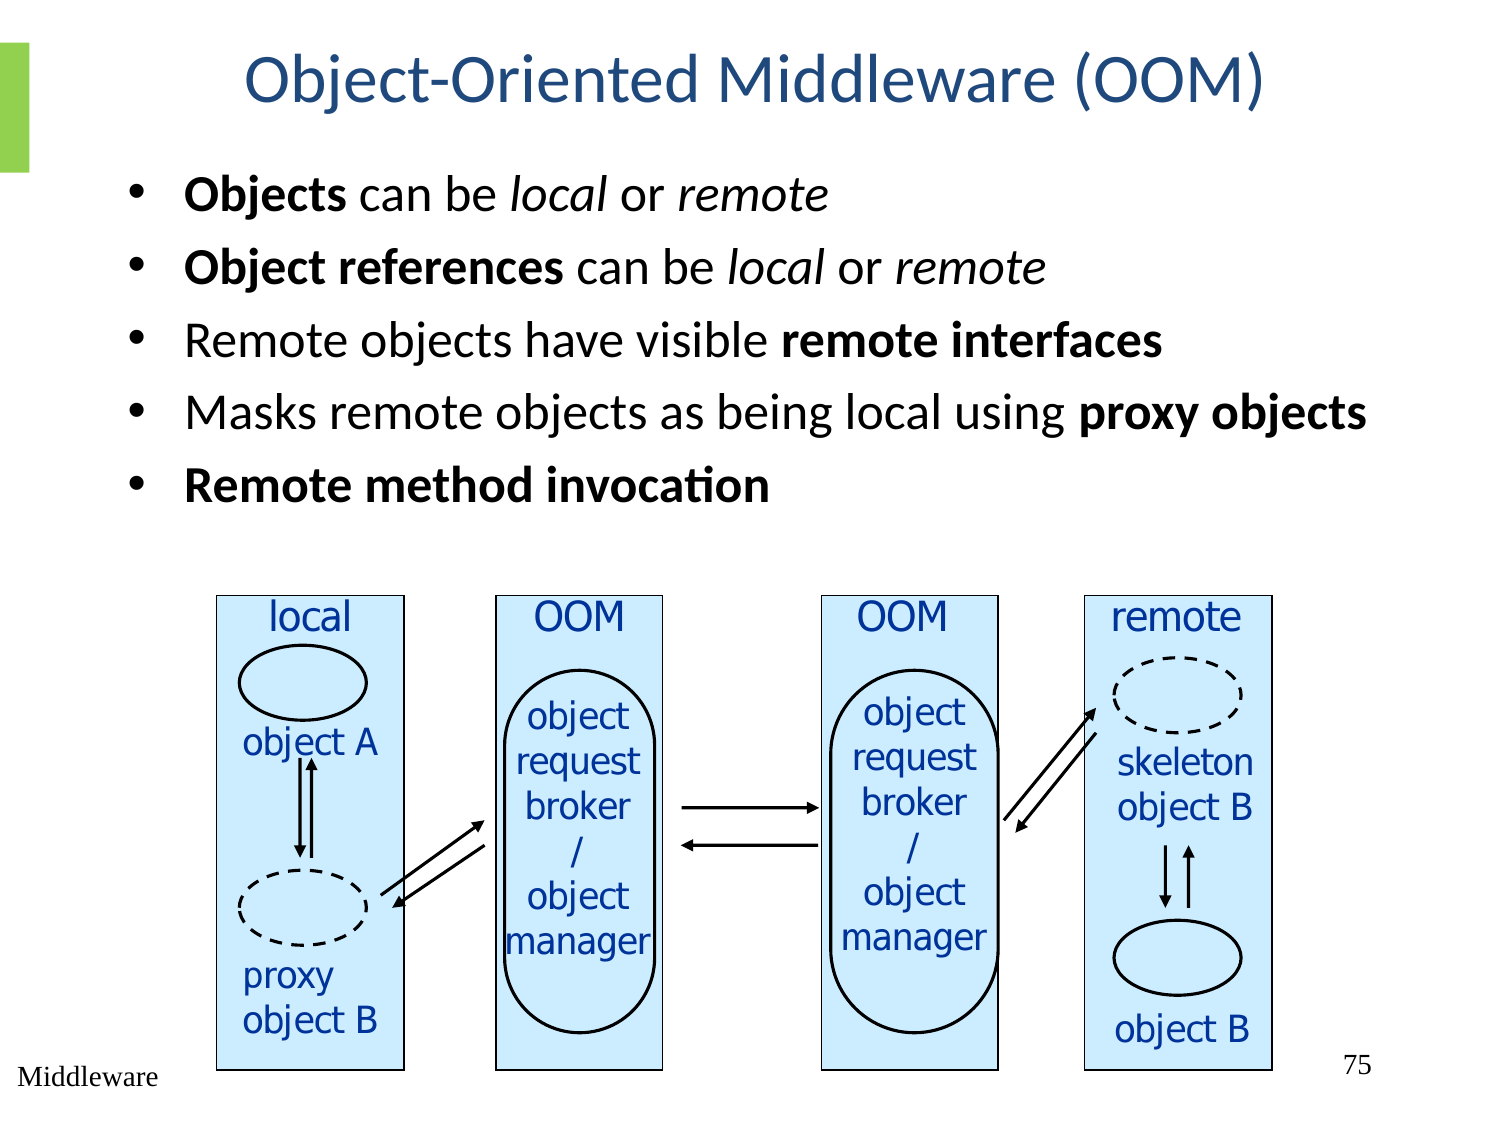

# Object-Oriented Middleware (OOM)
Objects can be local or remote
Object references can be local or remote
Remote objects have visible remote interfaces
Masks remote objects as being local using proxy objects
Remote method invocation

local
OOM
OOM
remote

object
request
broker
/
object
manager
object
request
broker
/
object
manager

object A
skeleton
object B

proxy
object B
object B
75
Middleware